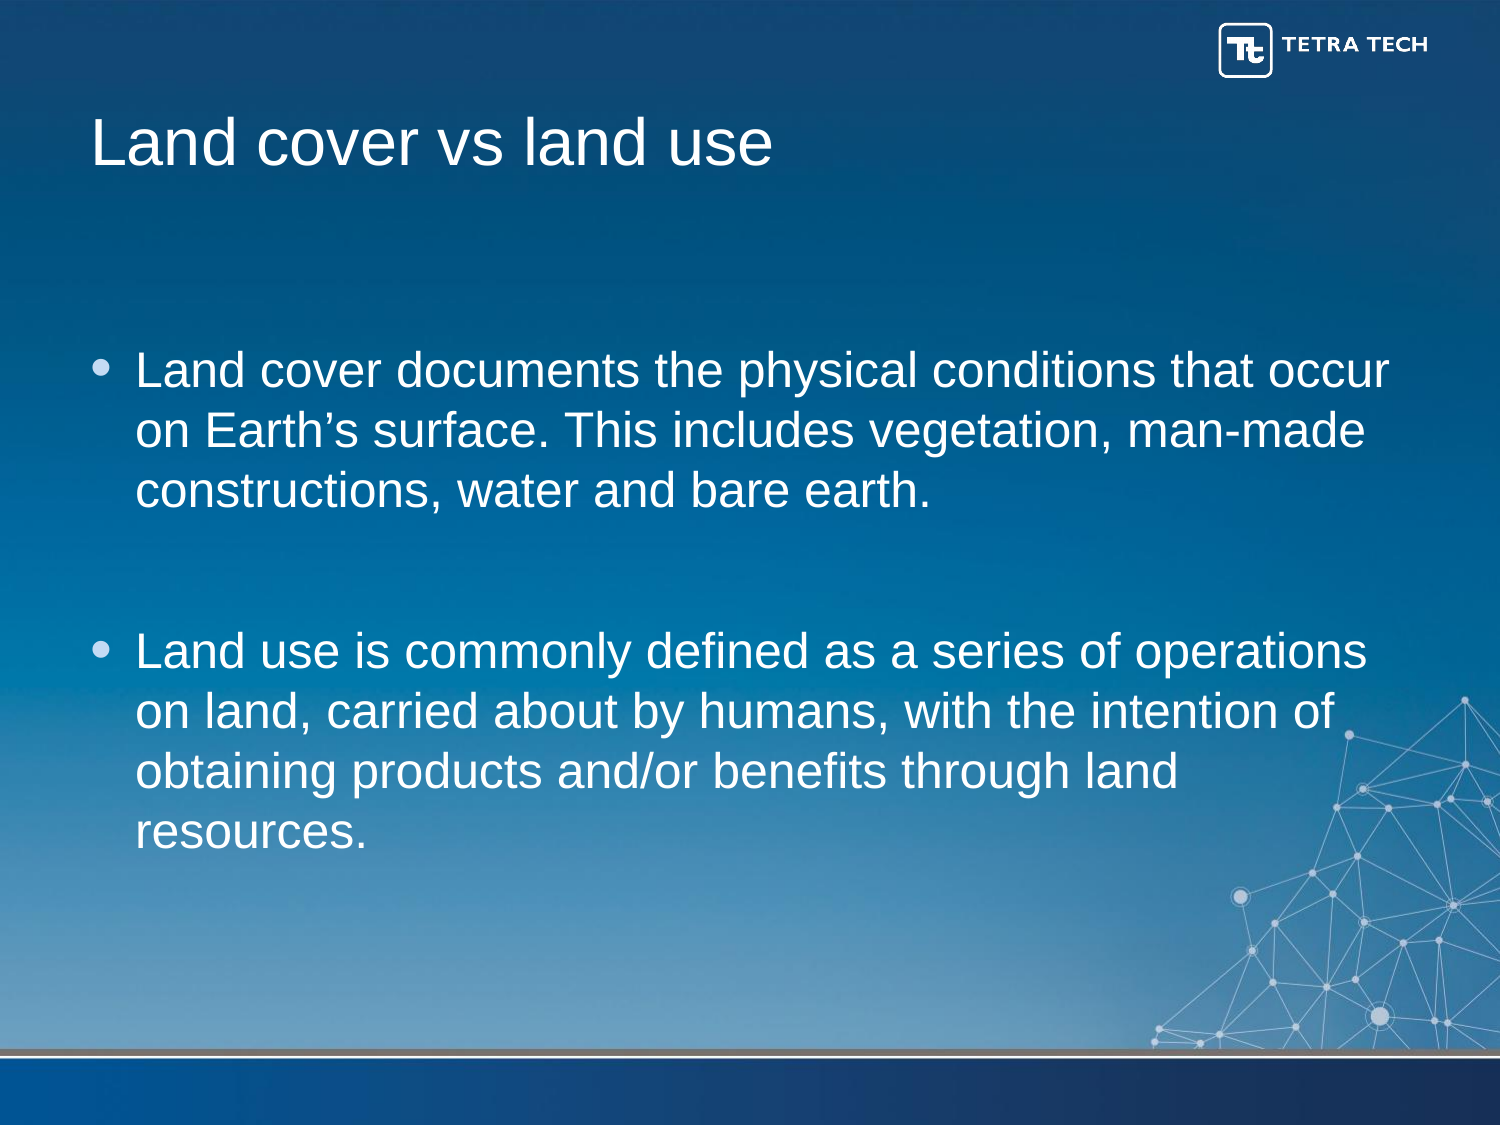

# Land cover vs land use

Land cover documents the physical conditions that occur on Earth’s surface. This includes vegetation, man-made constructions, water and bare earth.

Land use is commonly defined as a series of operations on land, carried about by humans, with the intention of obtaining products and/or benefits through land resources.